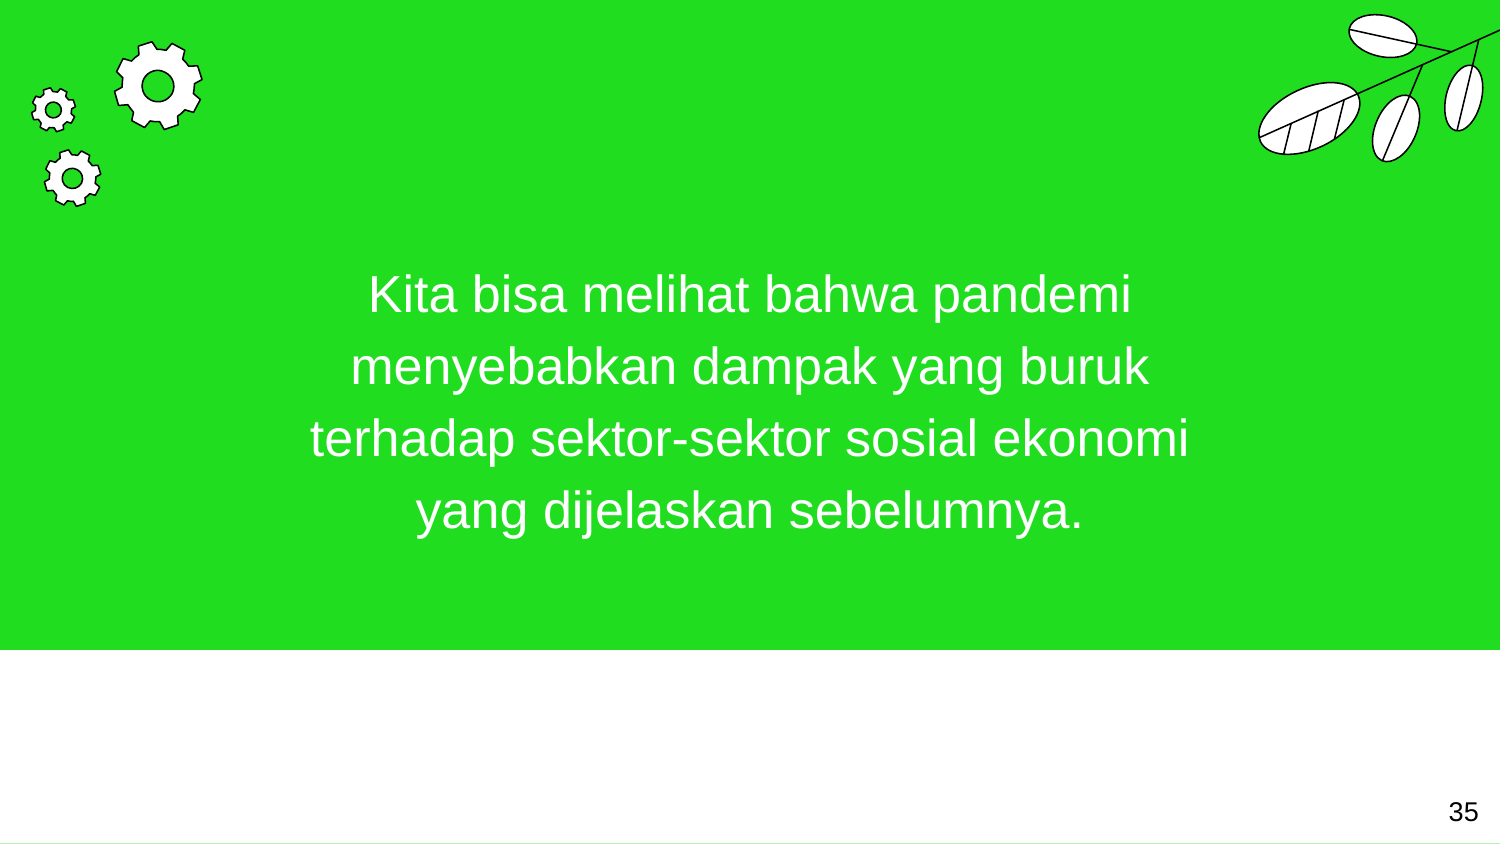

Kita bisa melihat bahwa pandemi menyebabkan dampak yang buruk terhadap sektor-sektor sosial ekonomi yang dijelaskan sebelumnya.
35